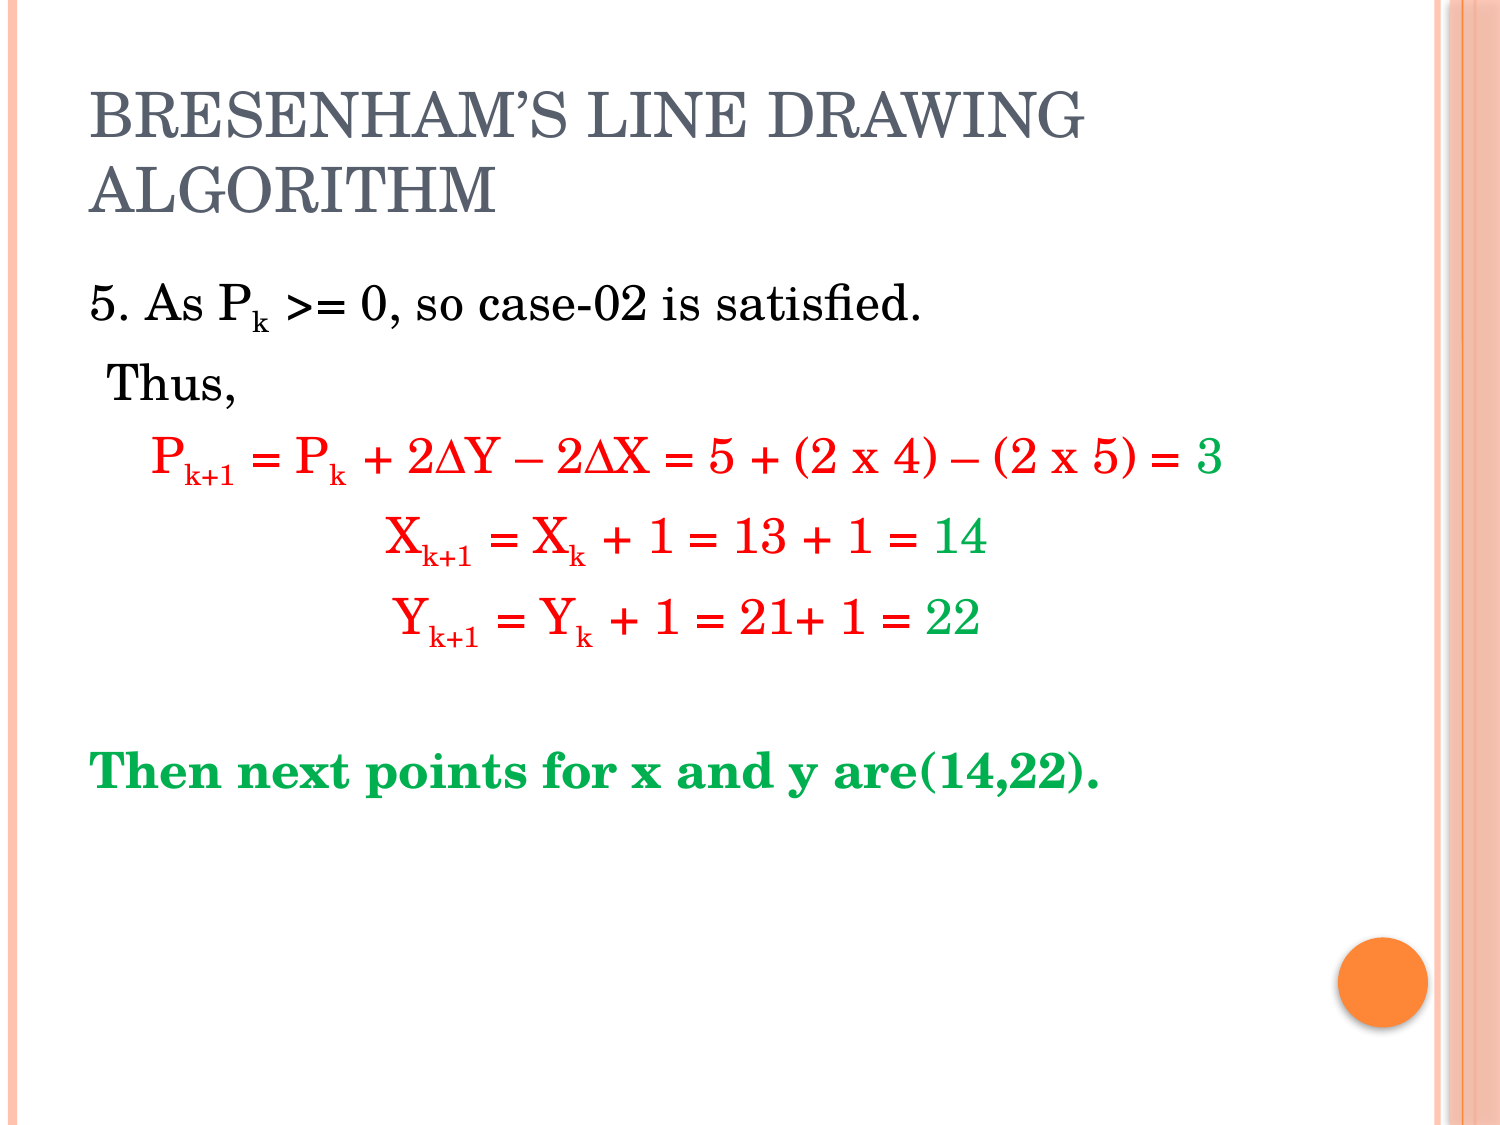

# Bresenham’s line drawing algorithm
5. As Pk >= 0, so case-02 is satisfied.
 Thus,
Pk+1 = Pk + 2ΔY – 2ΔX = 5 + (2 x 4) – (2 x 5) = 3
Xk+1 = Xk + 1 = 13 + 1 = 14
Yk+1 = Yk + 1 = 21+ 1 = 22

Then next points for x and y are(14,22).